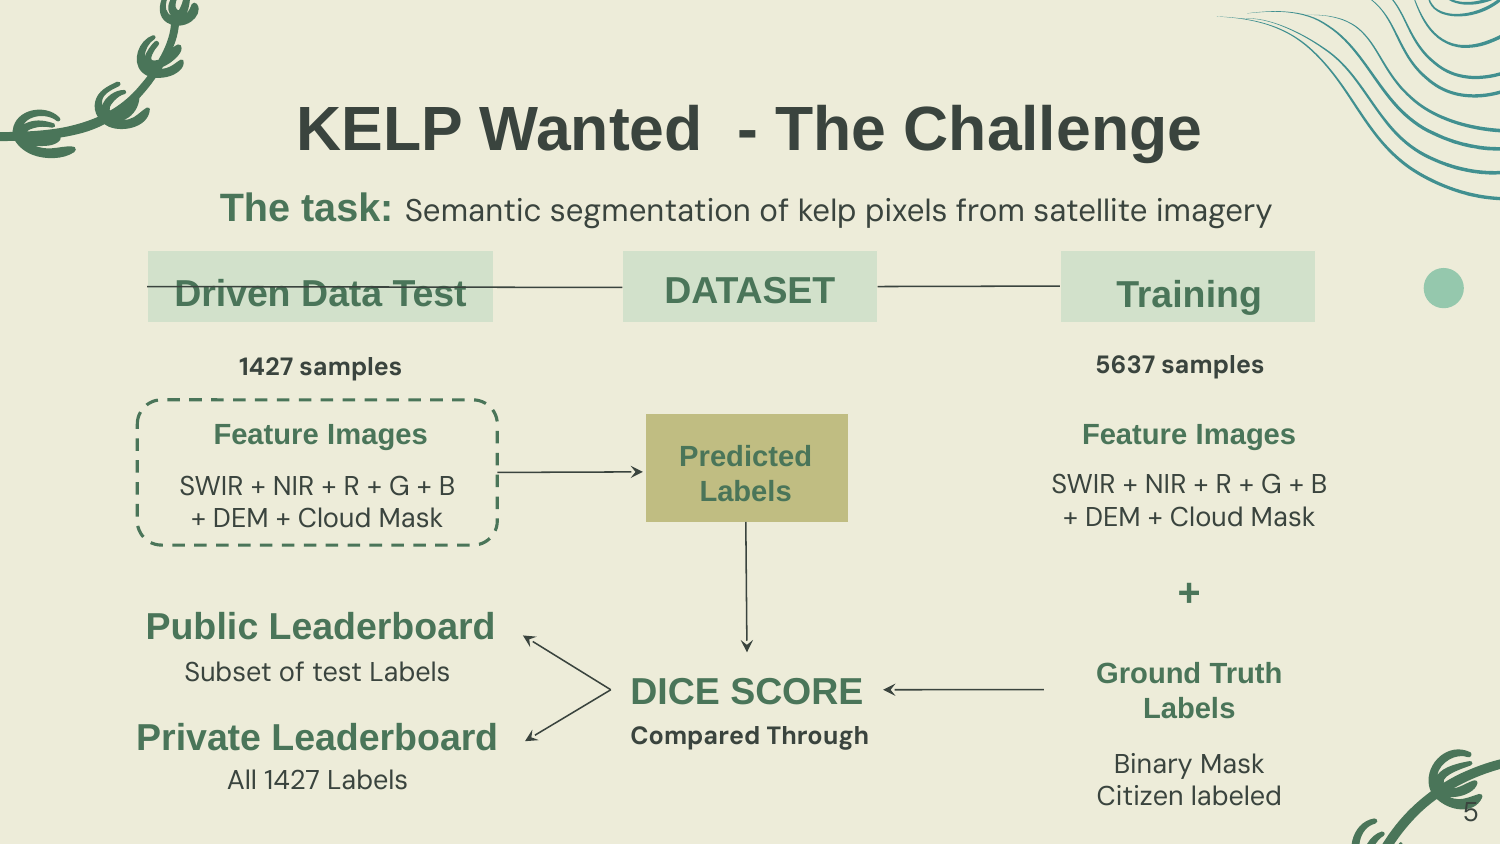

# KELP Wanted  - The Challenge
The task: Semantic segmentation of kelp pixels from satellite imagery

DATASET
Driven Data Test
Training
5637 samples
1427 samples

Feature Images
Feature Images

Predicted Labels
SWIR + NIR + R + G + B
 + DEM + Cloud Mask
SWIR + NIR + R + G + B
+ DEM + Cloud Mask
+
Public Leaderboard
Ground Truth Labels
Subset of test Labels
DICE SCORE
Private Leaderboard
Compared Through
Binary Mask
Citizen labeled
All 1427 Labels
5